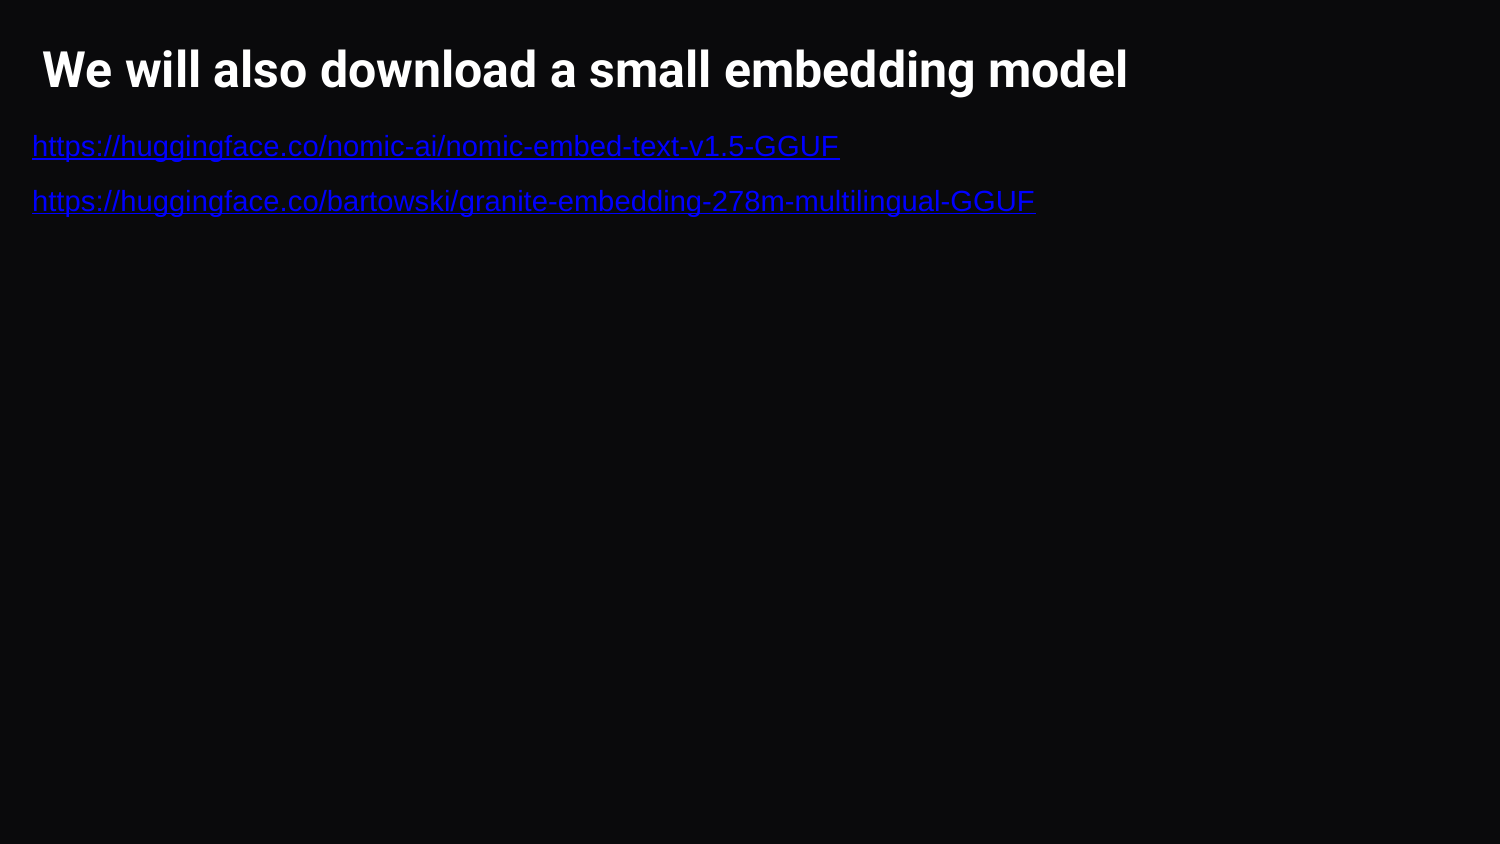

# We will also download a small embedding model
https://huggingface.co/nomic-ai/nomic-embed-text-v1.5-GGUF

https://huggingface.co/bartowski/granite-embedding-278m-multilingual-GGUF